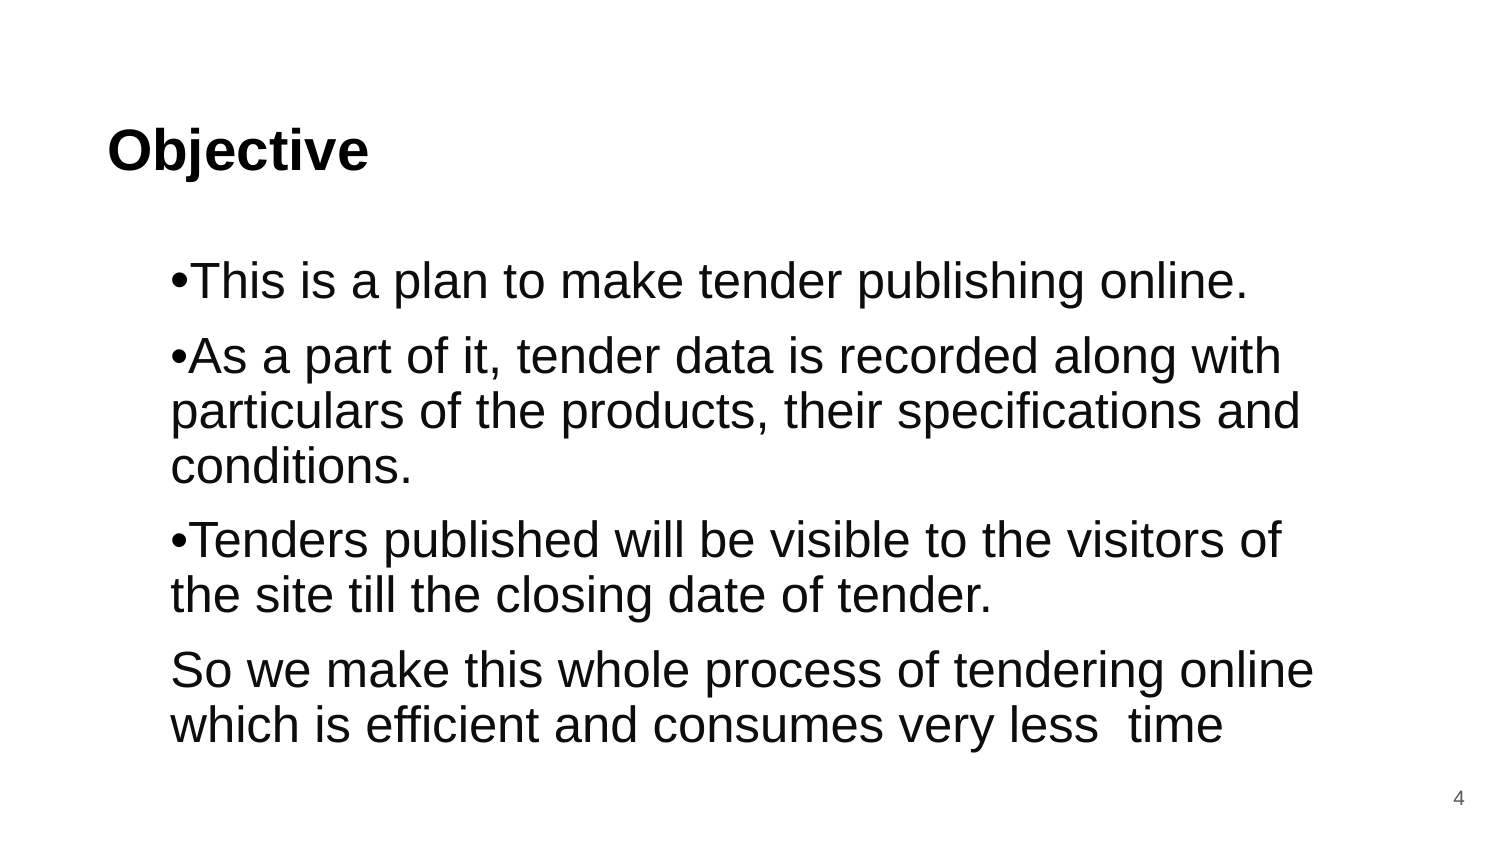

# Objective
•This is a plan to make tender publishing online.
•As a part of it, tender data is recorded along with particulars of the products, their specifications and conditions.
•Tenders published will be visible to the visitors of the site till the closing date of tender.
So we make this whole process of tendering online which is efficient and consumes very less  time
4